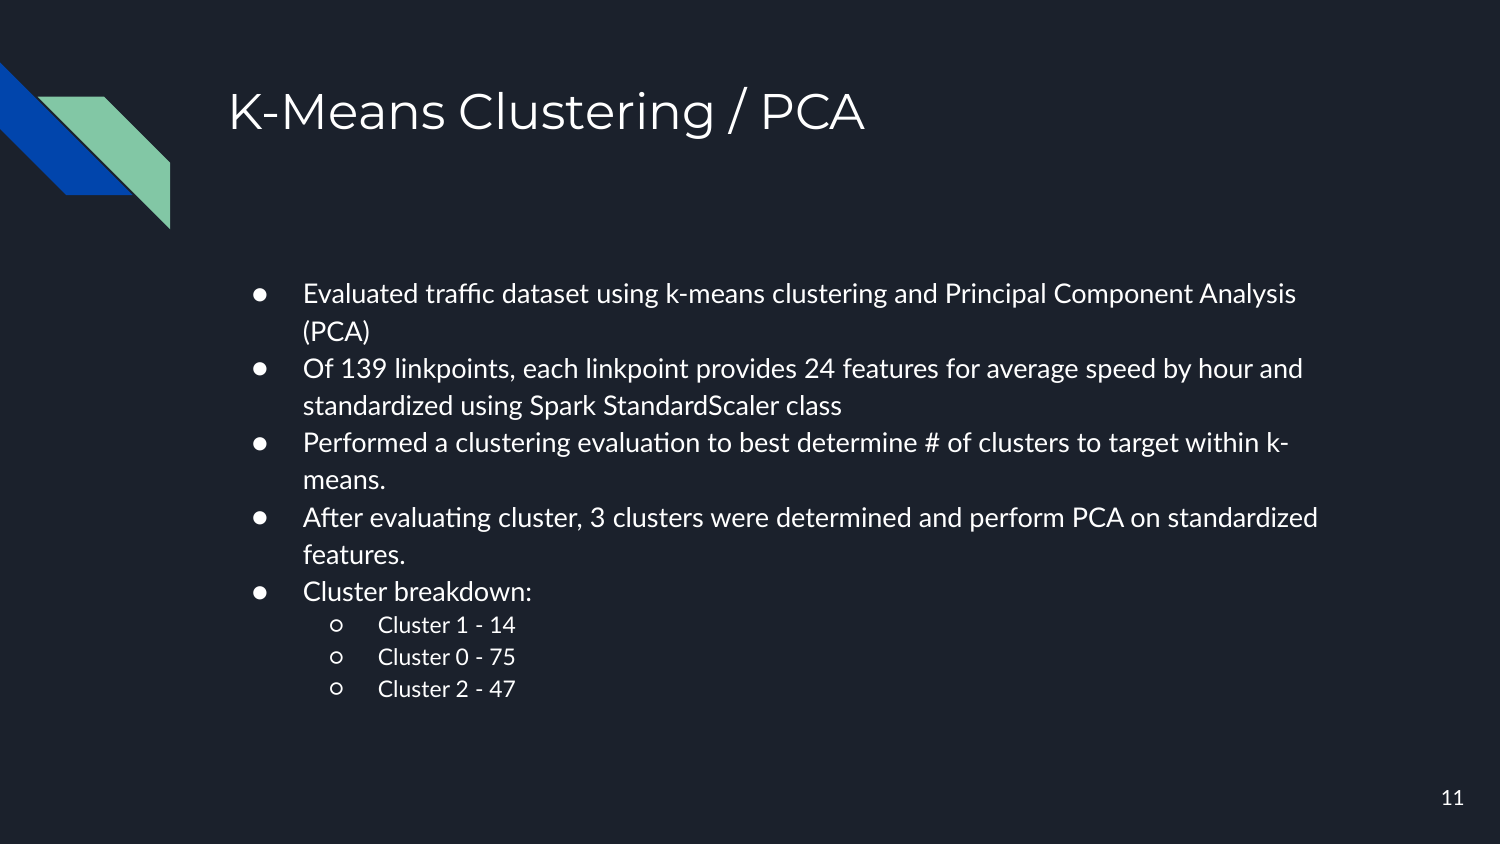

# K-Means Clustering / PCA
Evaluated traffic dataset using k-means clustering and Principal Component Analysis (PCA)
Of 139 linkpoints, each linkpoint provides 24 features for average speed by hour and standardized using Spark StandardScaler class
Performed a clustering evaluation to best determine # of clusters to target within k-means.
After evaluating cluster, 3 clusters were determined and perform PCA on standardized features.
Cluster breakdown:
Cluster 1 - 14
Cluster 0 - 75
Cluster 2 - 47
11